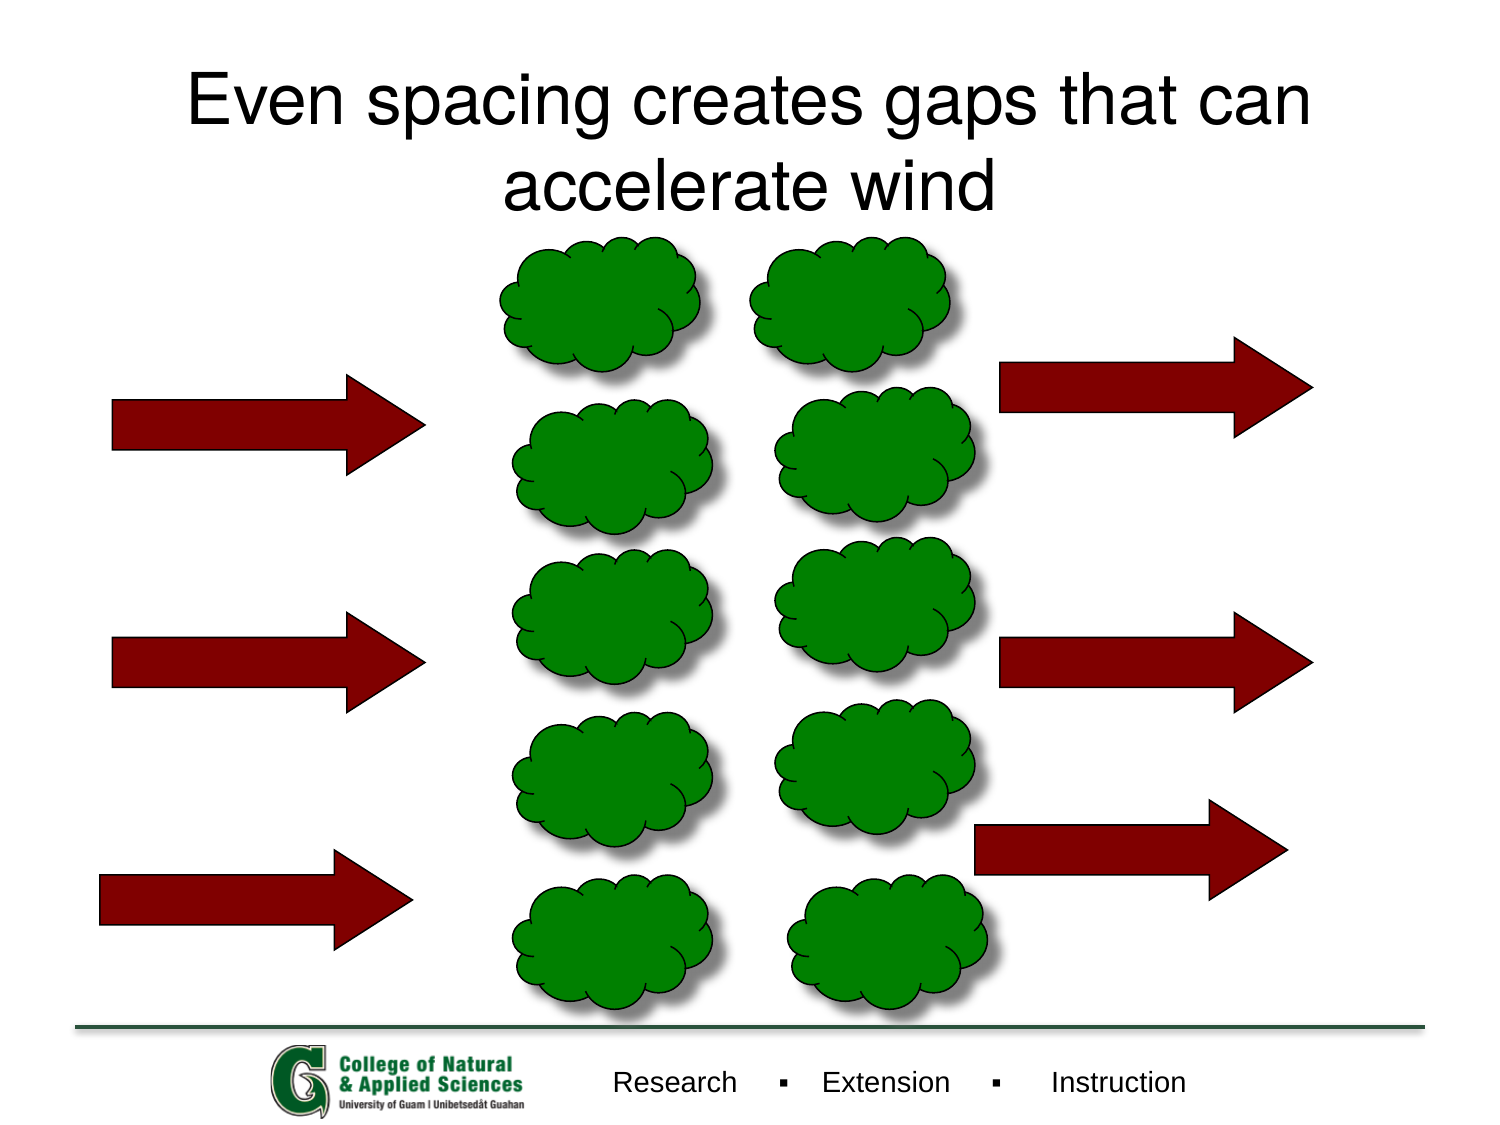

# Even spacing creates gaps that can accelerate wind